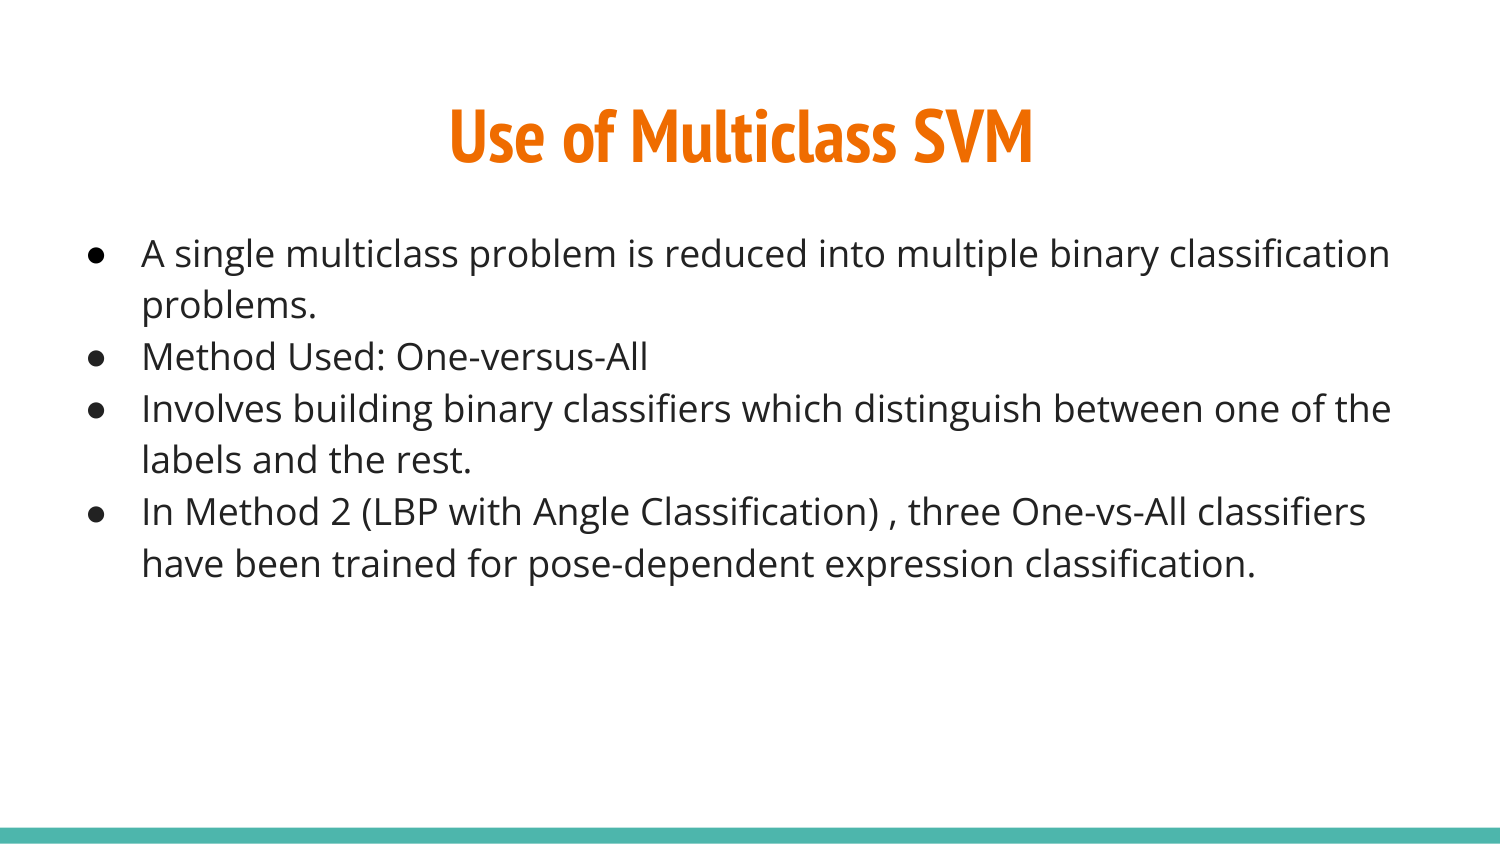

# Use of Multiclass SVM
A single multiclass problem is reduced into multiple binary classification problems.
Method Used: One-versus-All
Involves building binary classifiers which distinguish between one of the     labels and the rest.
In Method 2 (LBP with Angle Classification) , three One-vs-All classifiers have been trained for pose-dependent expression classification.